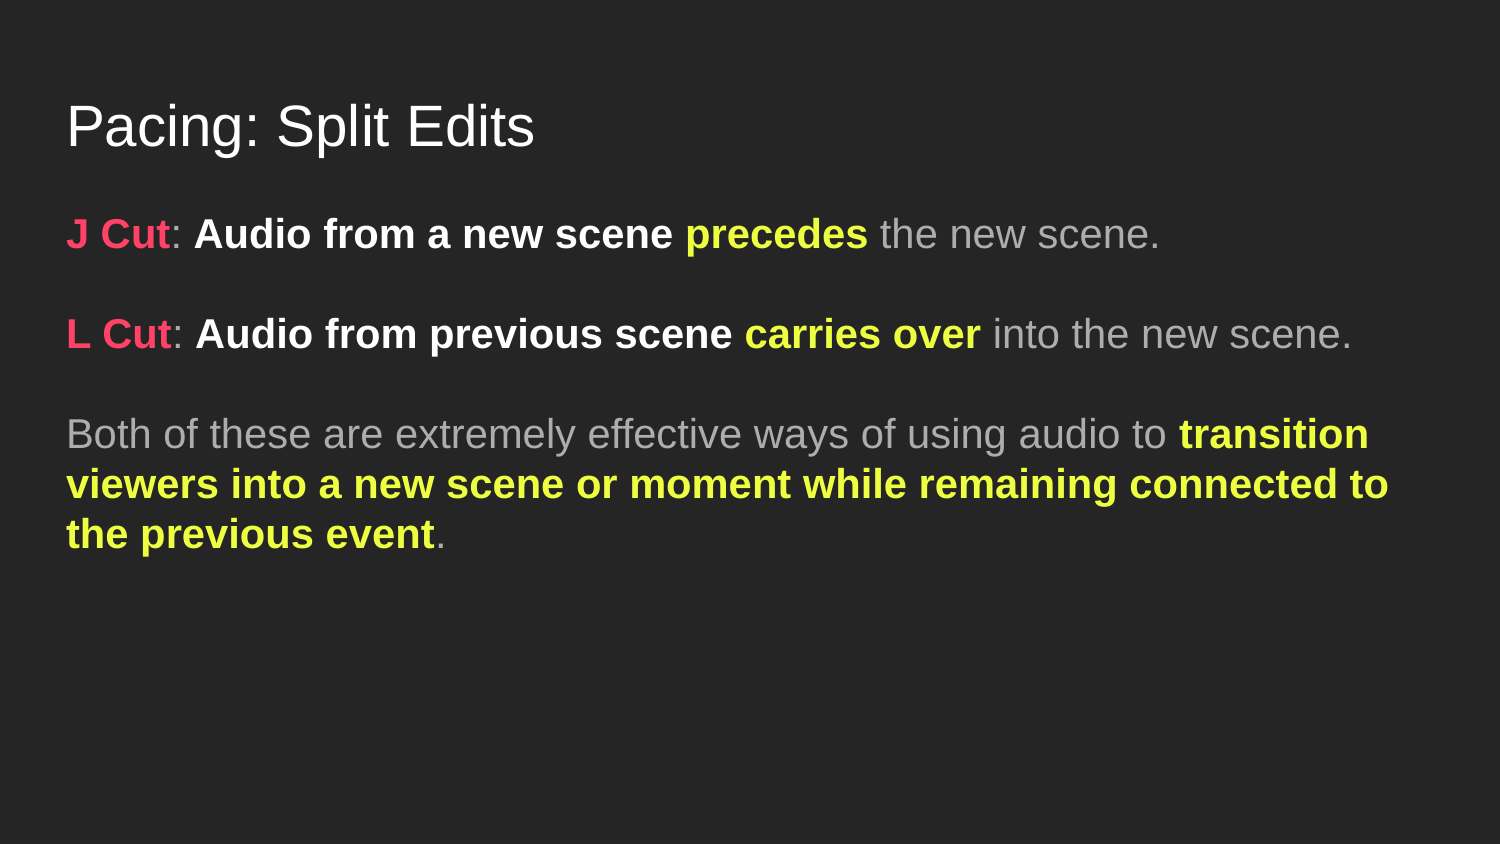

# Pacing: Split Edits
J Cut: Audio from a new scene precedes the new scene.

L Cut: Audio from previous scene carries over into the new scene.

Both of these are extremely effective ways of using audio to transition viewers into a new scene or moment while remaining connected to the previous event.